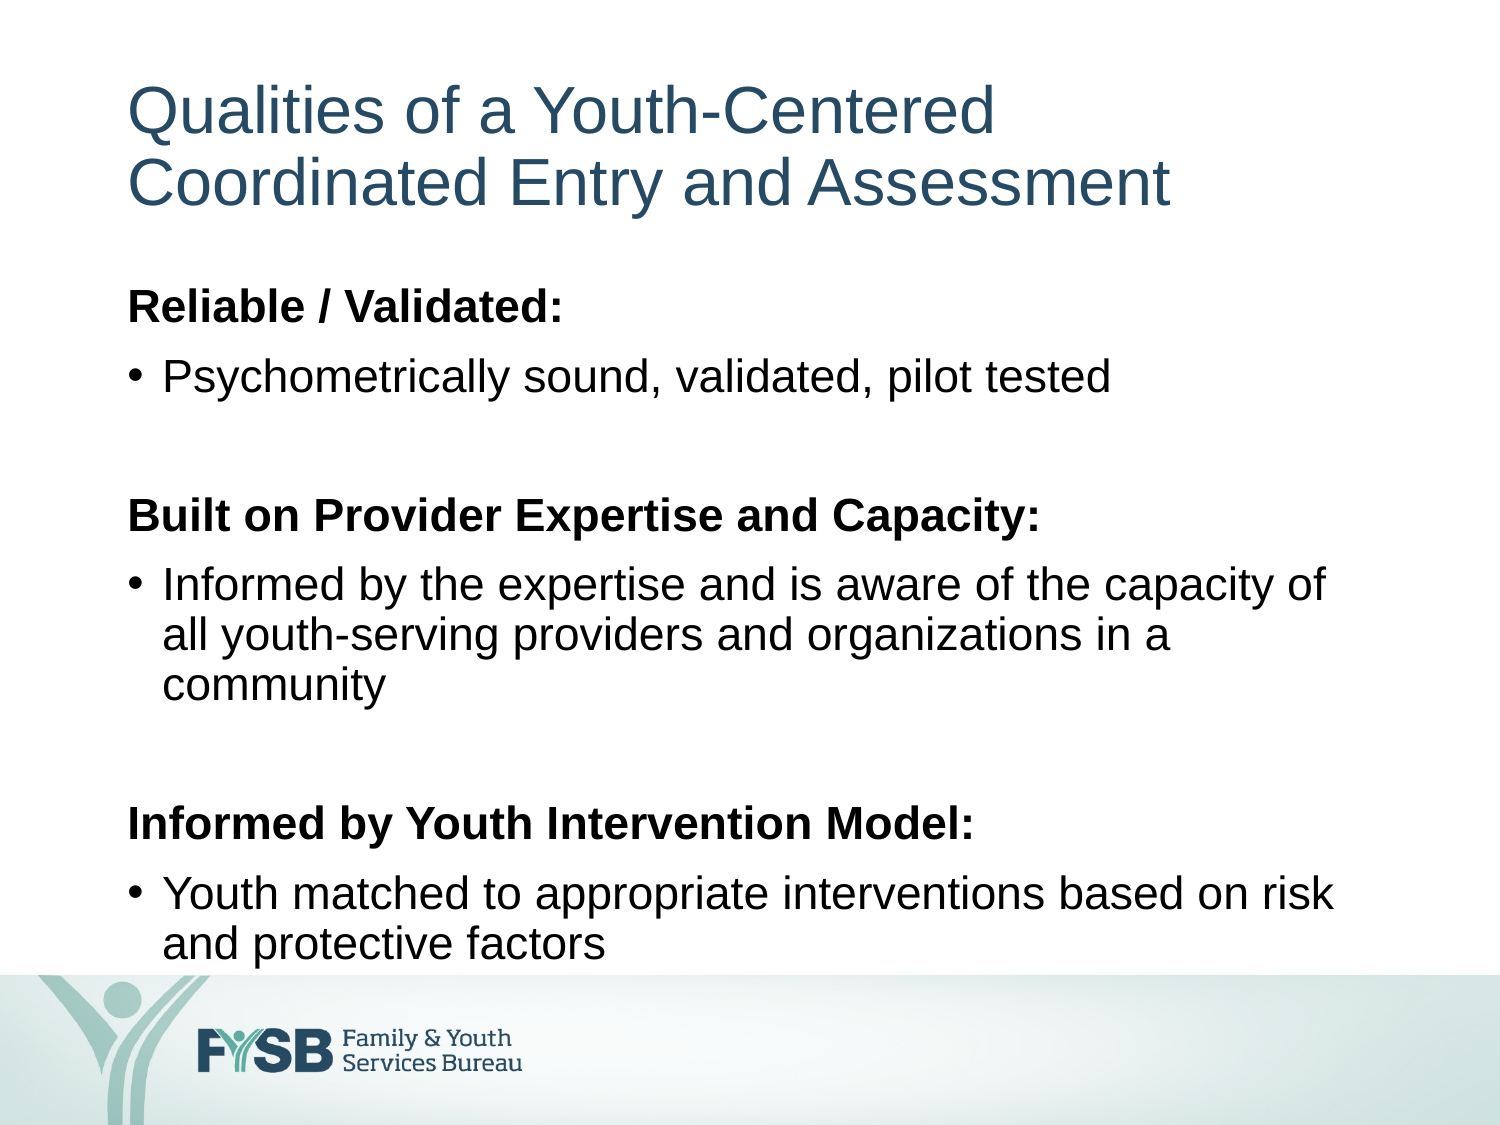

# Qualities of a Youth-Centered Coordinated Entry and Assessment
Reliable / Validated:
Psychometrically sound, validated, pilot tested

Built on Provider Expertise and Capacity:
Informed by the expertise and is aware of the capacity of all youth-serving providers and organizations in a community

Informed by Youth Intervention Model:
Youth matched to appropriate interventions based on risk and protective factors